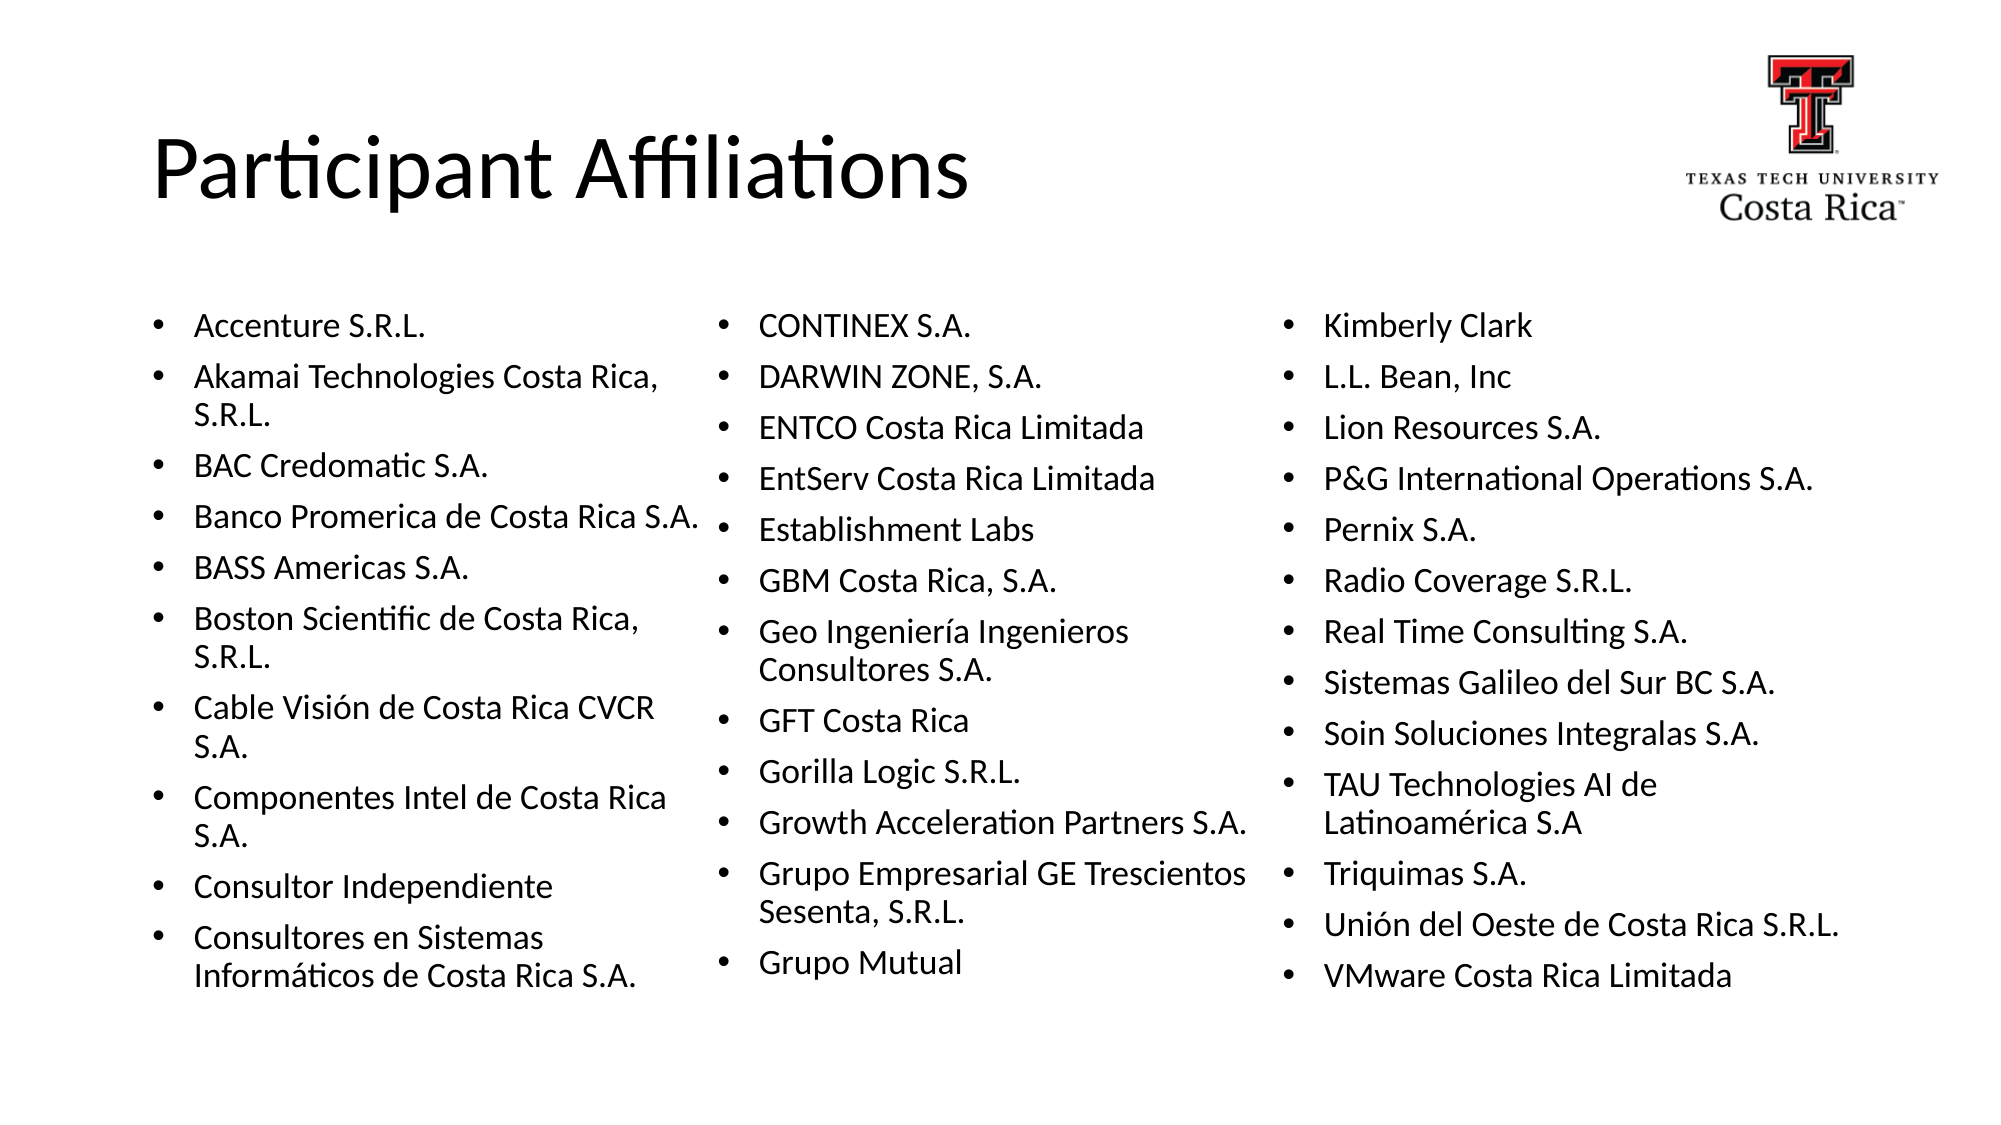

# Participant Affiliations
Accenture S.R.L.
Akamai Technologies Costa Rica, S.R.L.
BAC Credomatic S.A.
Banco Promerica de Costa Rica S.A.
BASS Americas S.A.
Boston Scientific de Costa Rica, S.R.L.
Cable Visión de Costa Rica CVCR S.A.
Componentes Intel de Costa Rica S.A.
Consultor Independiente
Consultores en Sistemas Informáticos de Costa Rica S.A.
CONTINEX S.A.
DARWIN ZONE, S.A.
ENTCO Costa Rica Limitada
EntServ Costa Rica Limitada
Establishment Labs
GBM Costa Rica, S.A.
Geo Ingeniería Ingenieros Consultores S.A.
GFT Costa Rica
Gorilla Logic S.R.L.
Growth Acceleration Partners S.A.
Grupo Empresarial GE Trescientos Sesenta, S.R.L.
Grupo Mutual
Kimberly Clark
L.L. Bean, Inc
Lion Resources S.A.
P&G International Operations S.A.
Pernix S.A.
Radio Coverage S.R.L.
Real Time Consulting S.A.
Sistemas Galileo del Sur BC S.A.
Soin Soluciones Integralas S.A.
TAU Technologies AI de Latinoamérica S.A
Triquimas S.A.
Unión del Oeste de Costa Rica S.R.L.
VMware Costa Rica Limitada